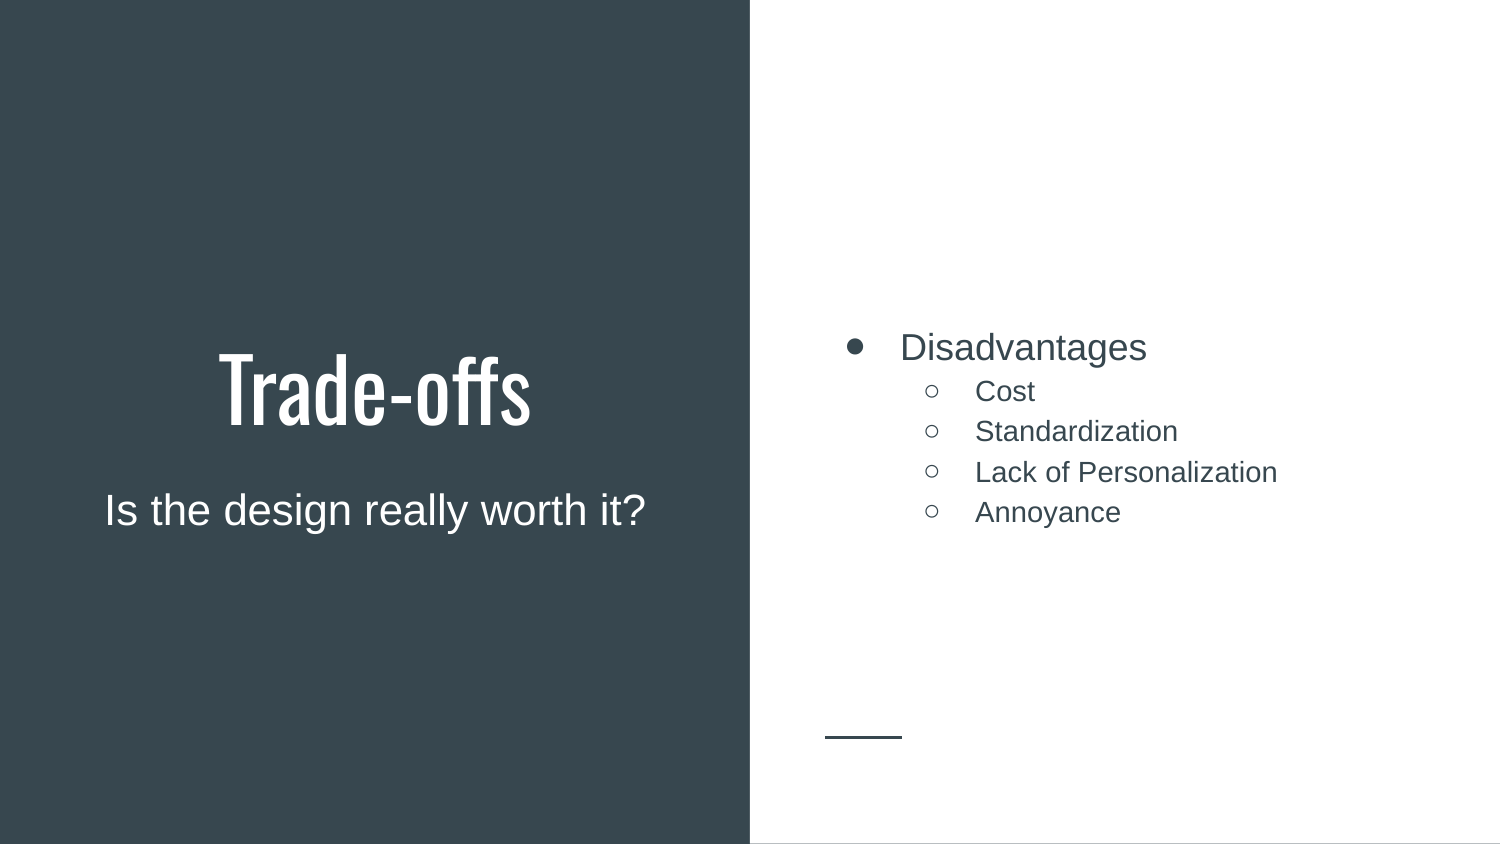

Disadvantages
Cost
Standardization
Lack of Personalization
Annoyance
# Trade-offs
Is the design really worth it?